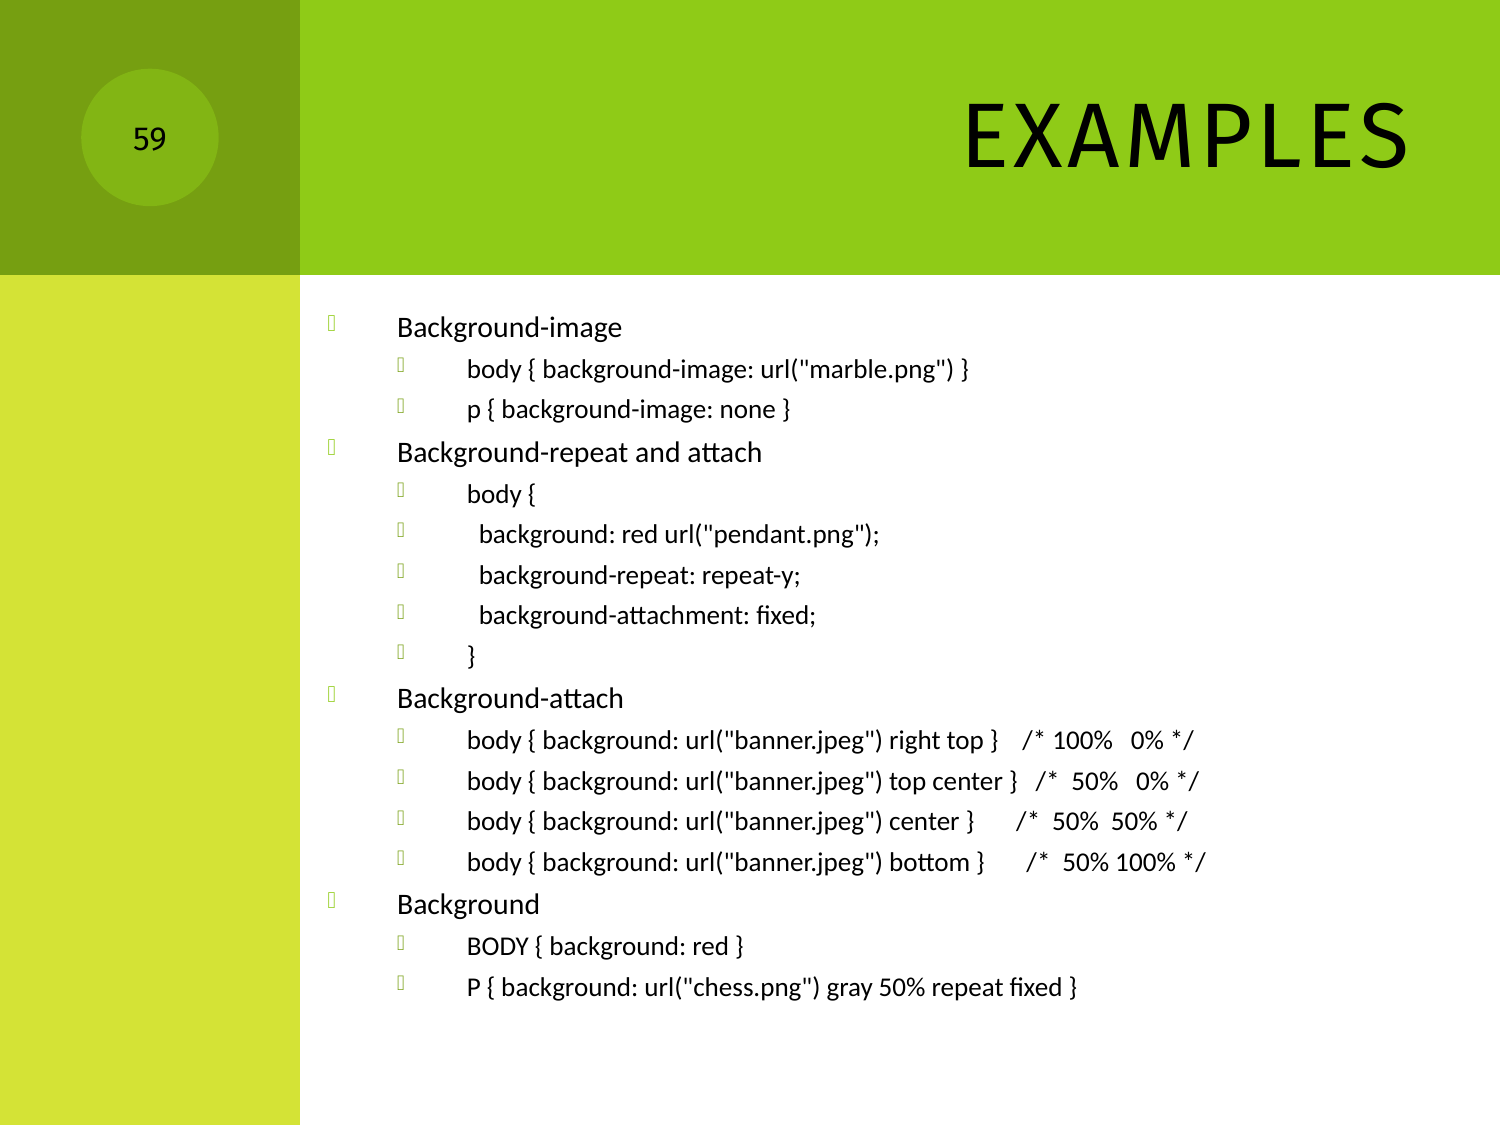

# Examples
59
Background-image
body { background-image: url("marble.png") }
p { background-image: none }
Background-repeat and attach
body {
  background: red url("pendant.png");
  background-repeat: repeat-y;
  background-attachment: fixed;
}
Background-attach
body { background: url("banner.jpeg") right top }    /* 100%   0% */
body { background: url("banner.jpeg") top center }   /*  50%   0% */
body { background: url("banner.jpeg") center }       /*  50%  50% */
body { background: url("banner.jpeg") bottom }       /*  50% 100% */
Background
BODY { background: red }
P { background: url("chess.png") gray 50% repeat fixed }